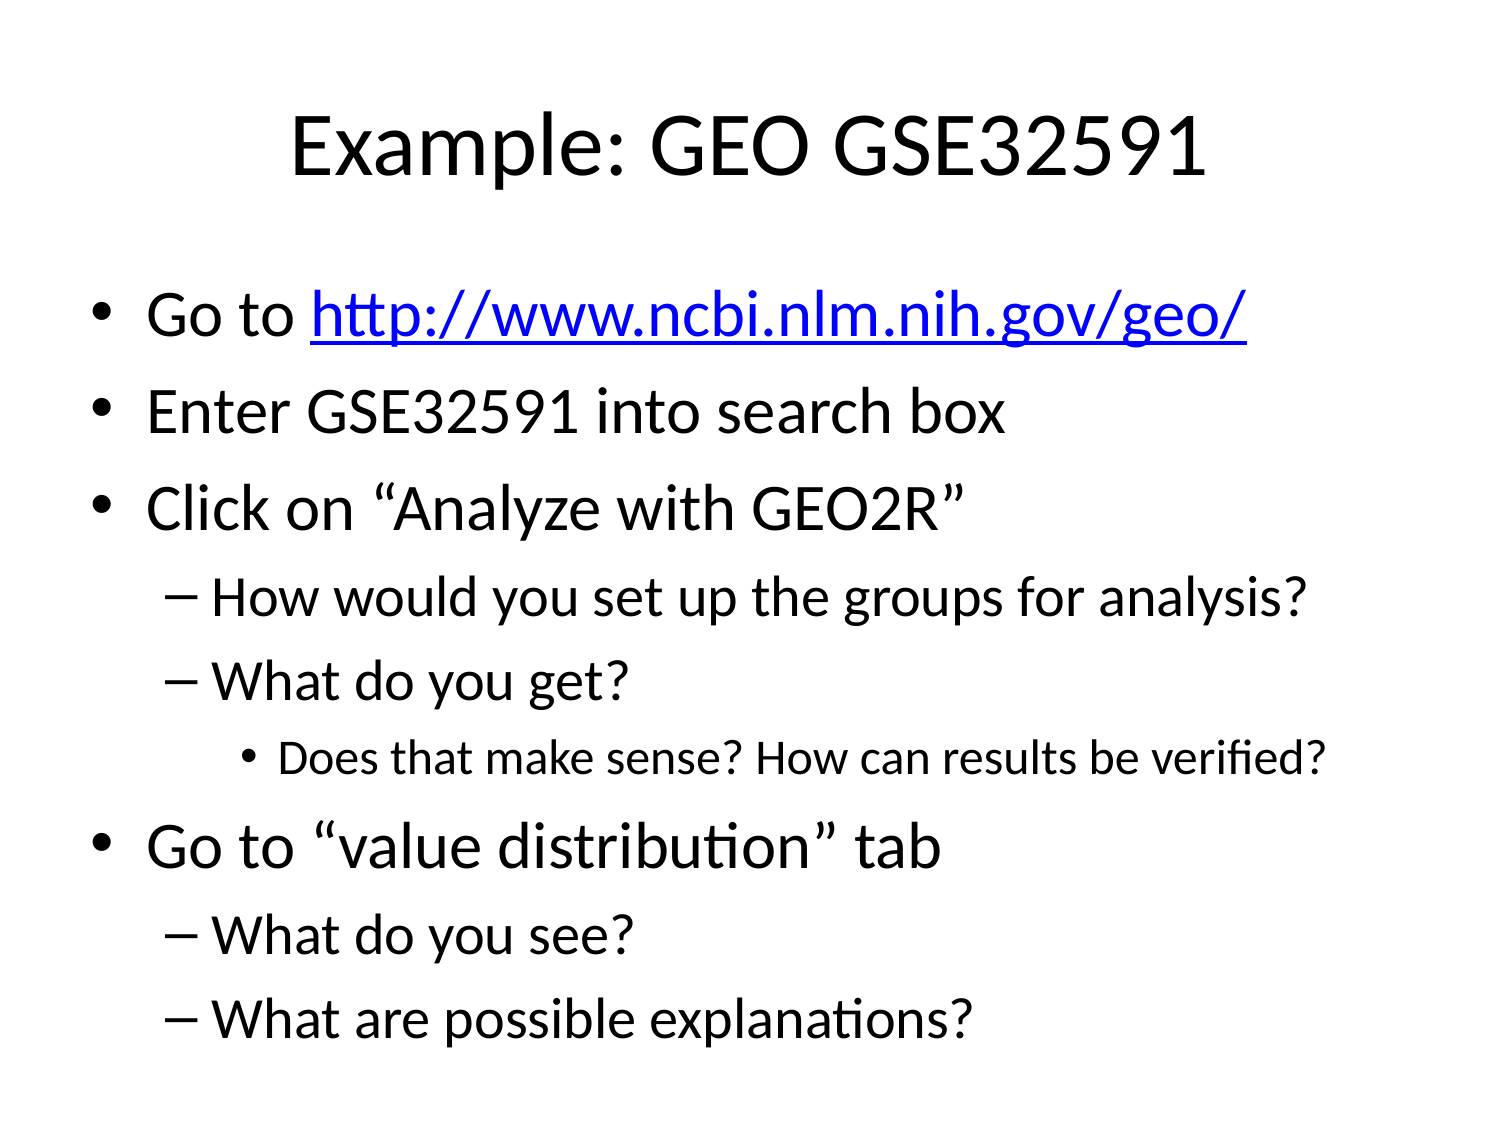

# Example: GEO GSE32591
Go to http://www.ncbi.nlm.nih.gov/geo/
Enter GSE32591 into search box
Click on “Analyze with GEO2R”
How would you set up the groups for analysis?
What do you get?
Does that make sense? How can results be verified?
Go to “value distribution” tab
What do you see?
What are possible explanations?